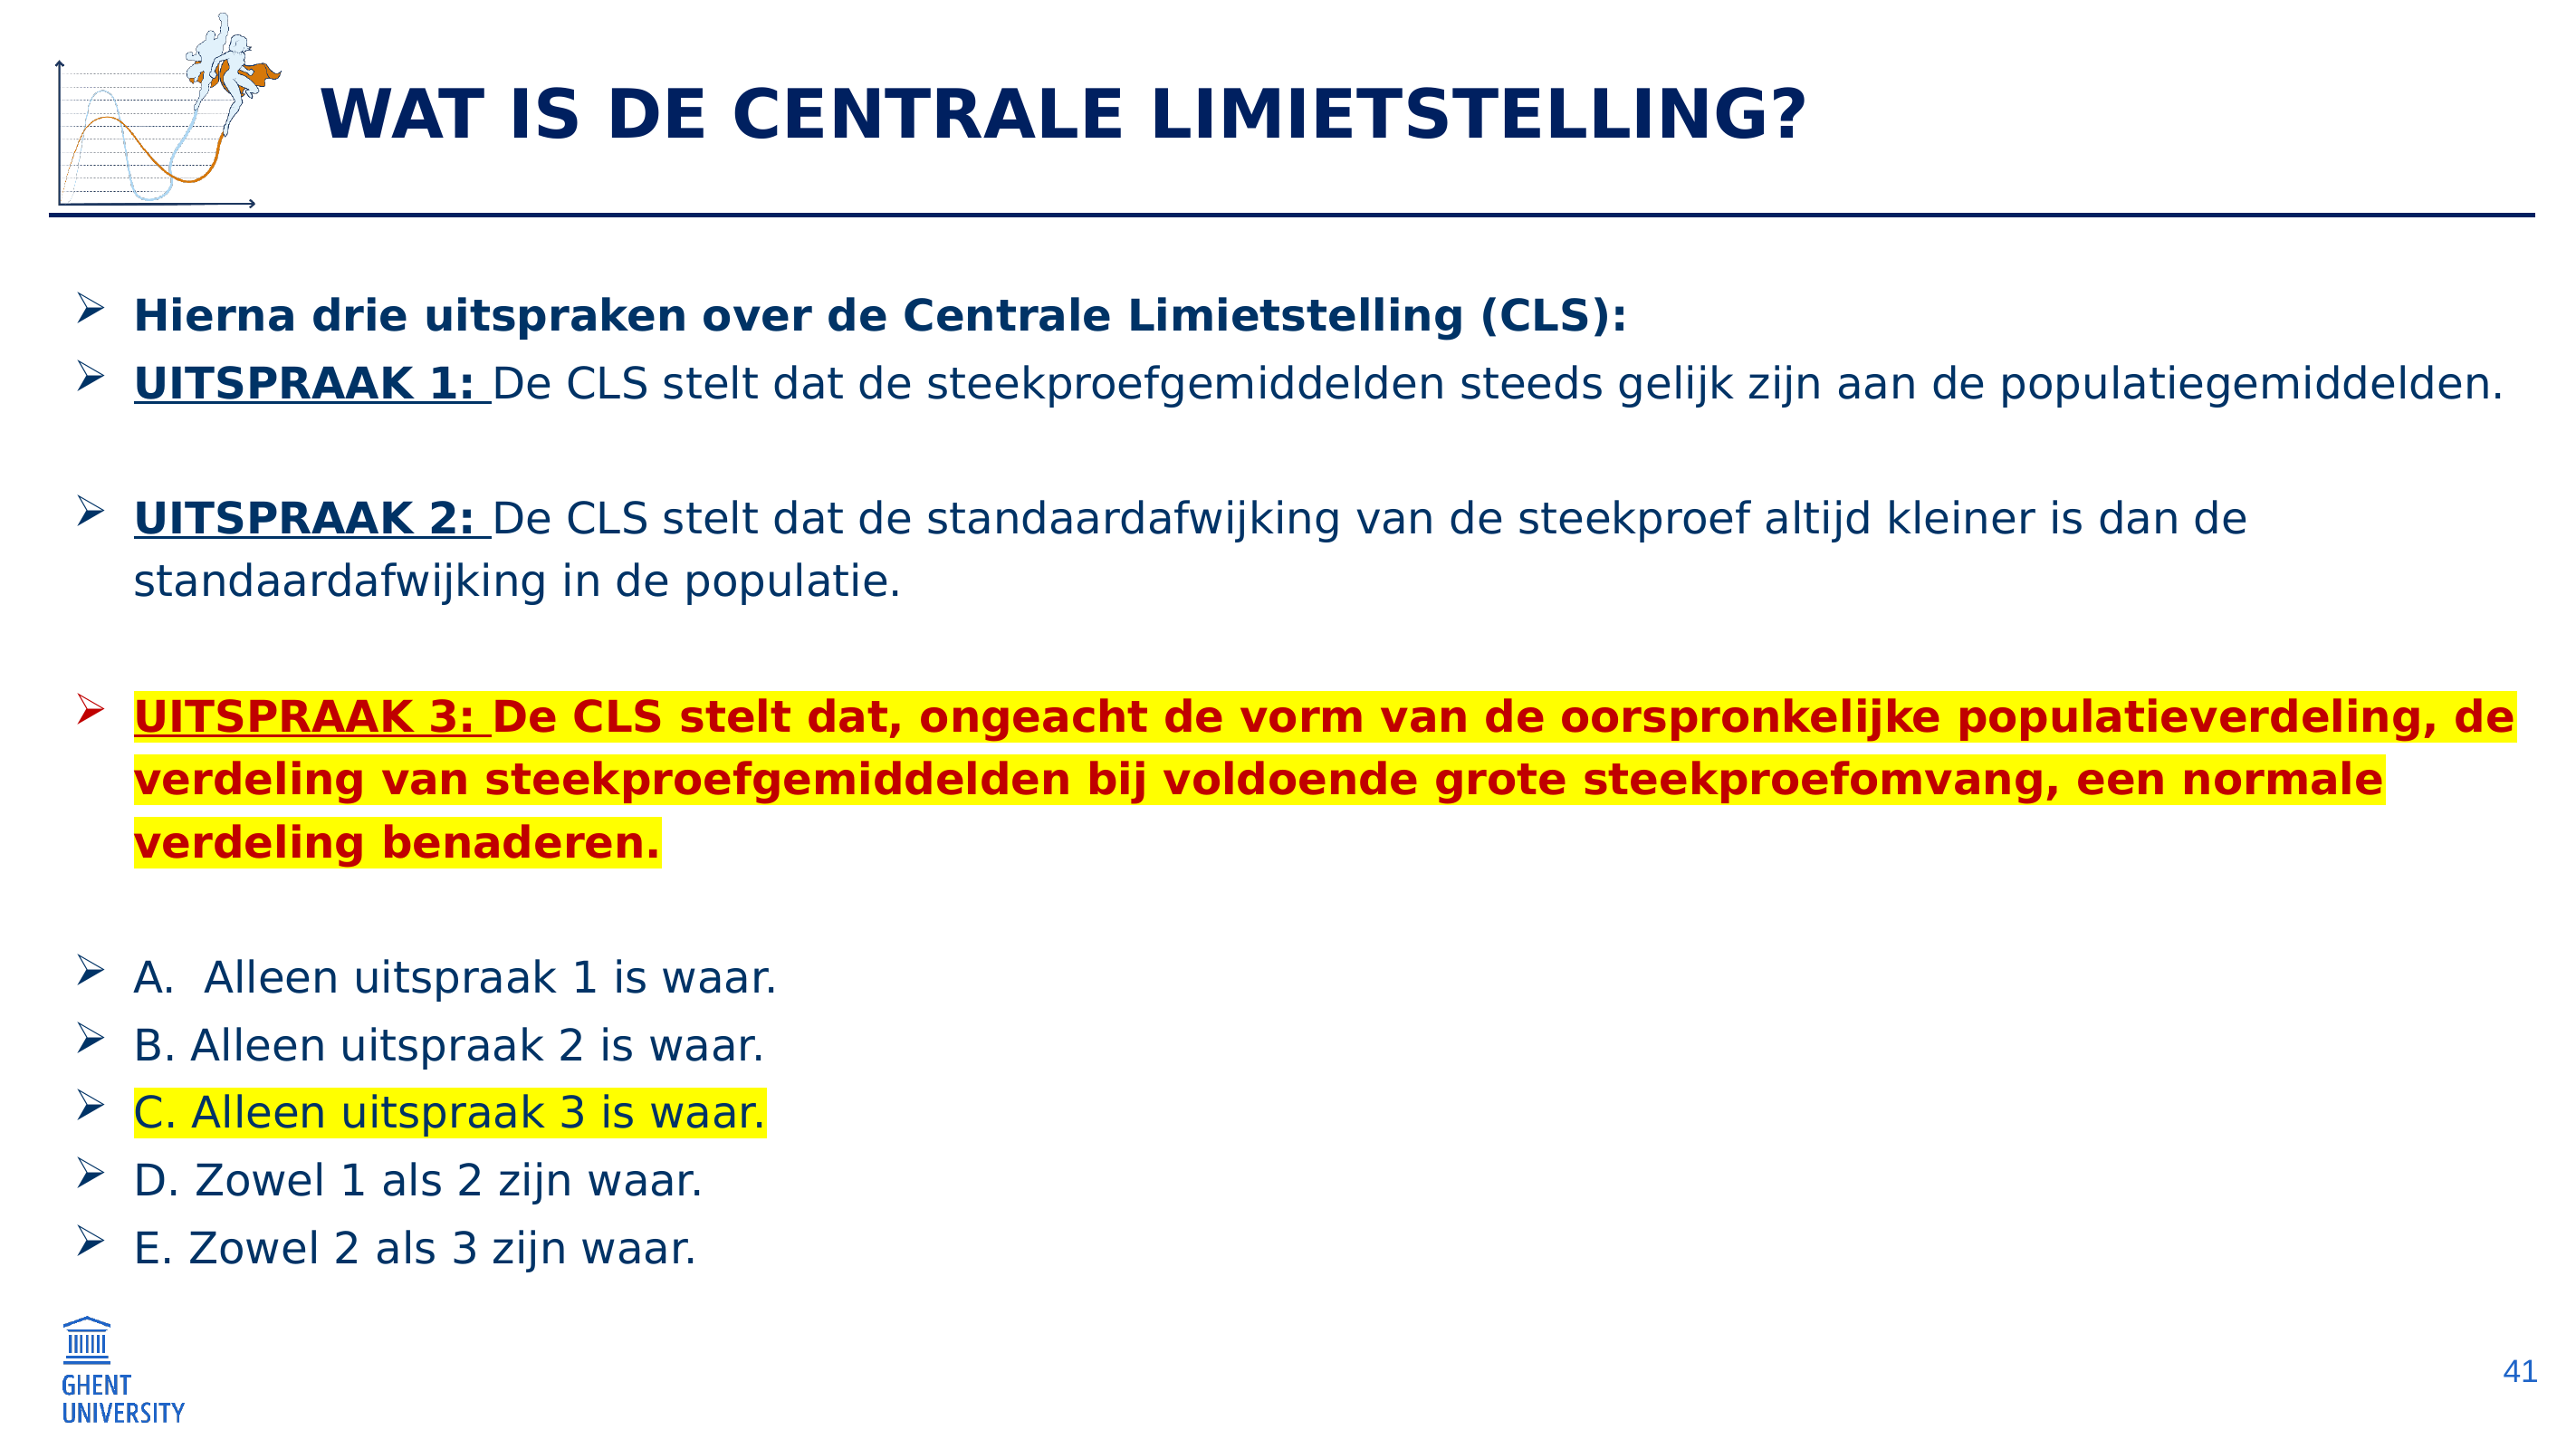

# Wat is de Centrale Limietstelling?
Hierna drie uitspraken over de Centrale Limietstelling (CLS):
UITSPRAAK 1: De CLS stelt dat de steekproefgemiddelden steeds gelijk zijn aan de populatiegemiddelden.

UITSPRAAK 2: De CLS stelt dat de standaardafwijking van de steekproef altijd kleiner is dan de standaardafwijking in de populatie.

UITSPRAAK 3: De CLS stelt dat, ongeacht de vorm van de oorspronkelijke populatieverdeling, de verdeling van steekproefgemiddelden bij voldoende grote steekproefomvang, een normale verdeling benaderen.

A.  Alleen uitspraak 1 is waar.
B. Alleen uitspraak 2 is waar.
C. Alleen uitspraak 3 is waar.
D. Zowel 1 als 2 zijn waar.
E. Zowel 2 als 3 zijn waar.

41